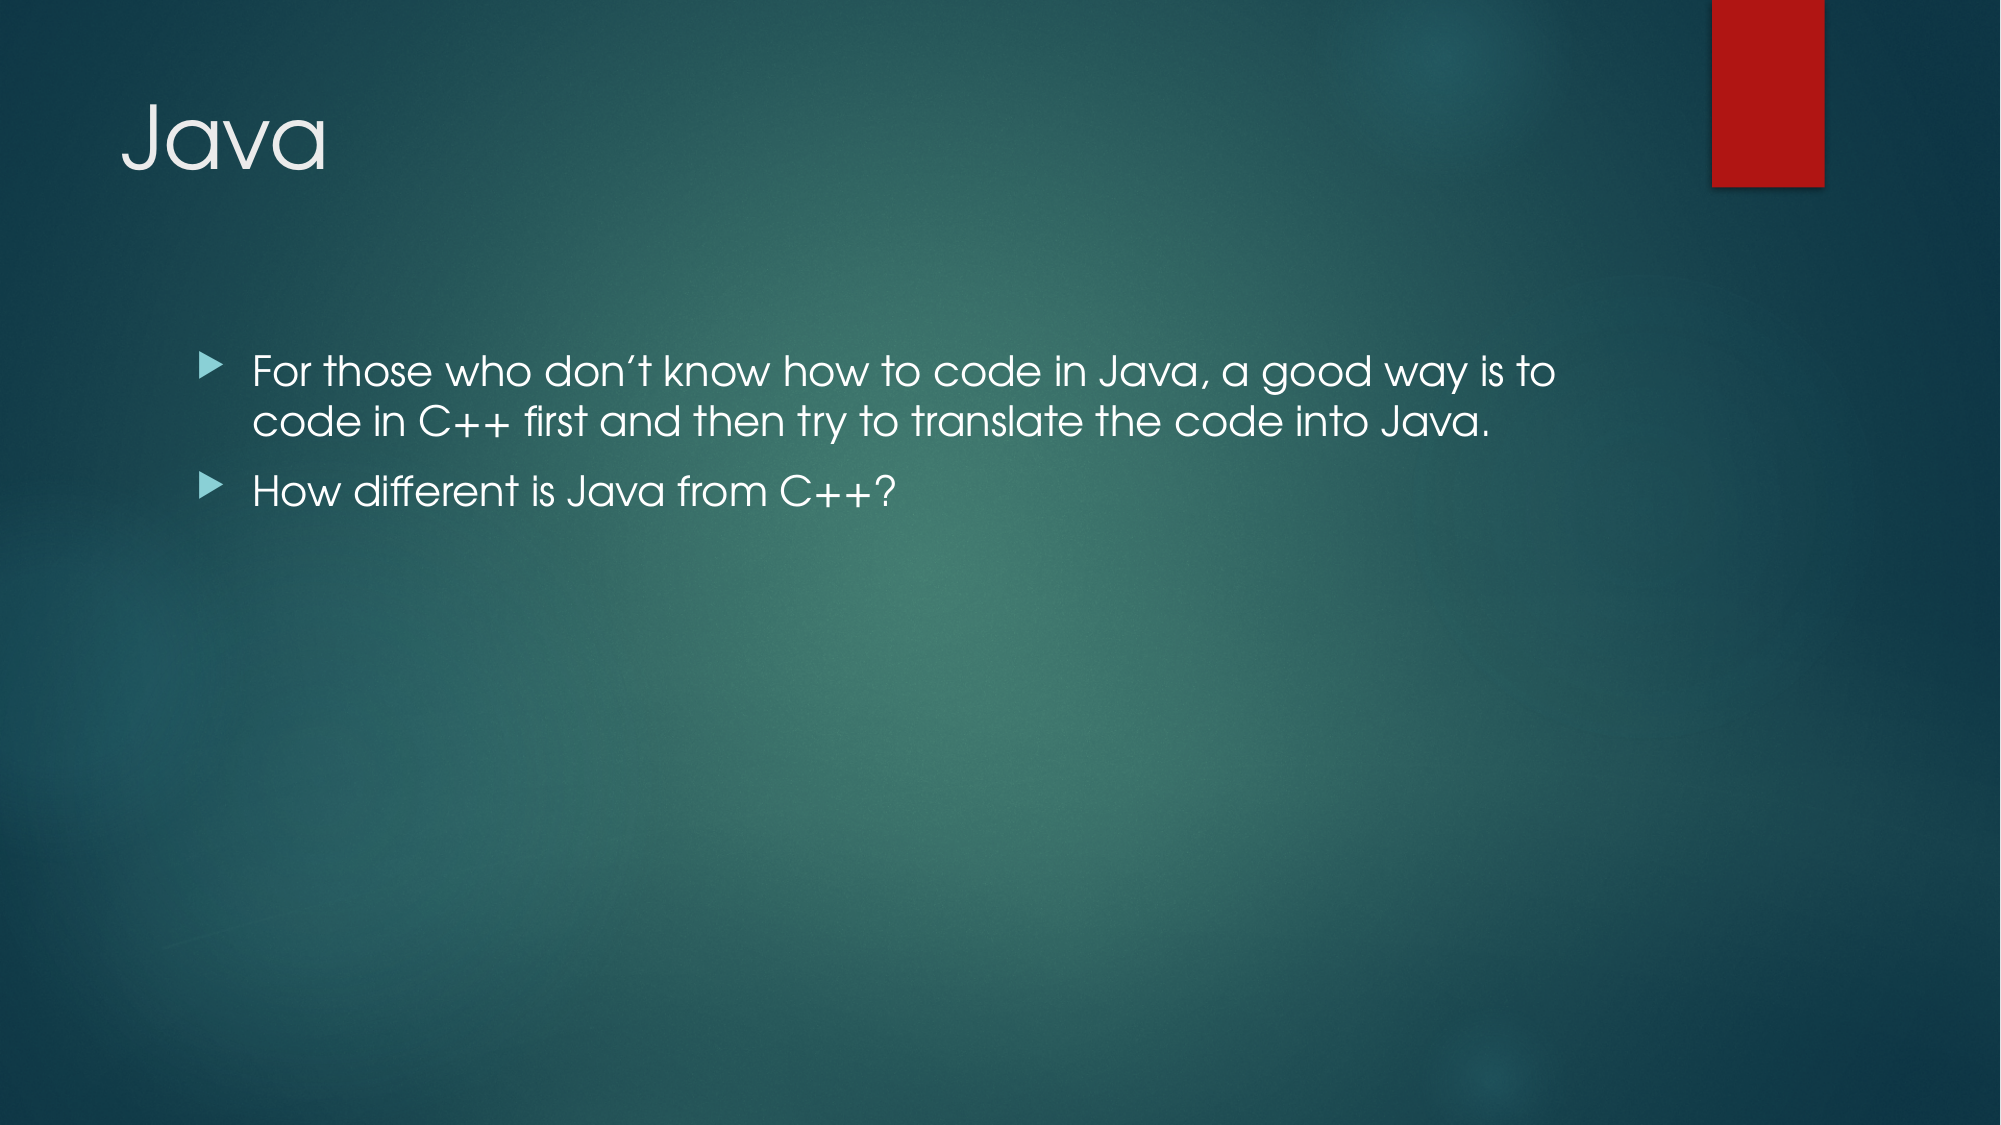

# Java
For those who don’t know how to code in Java, a good way is to code in C++ first and then try to translate the code into Java.
How different is Java from C++?